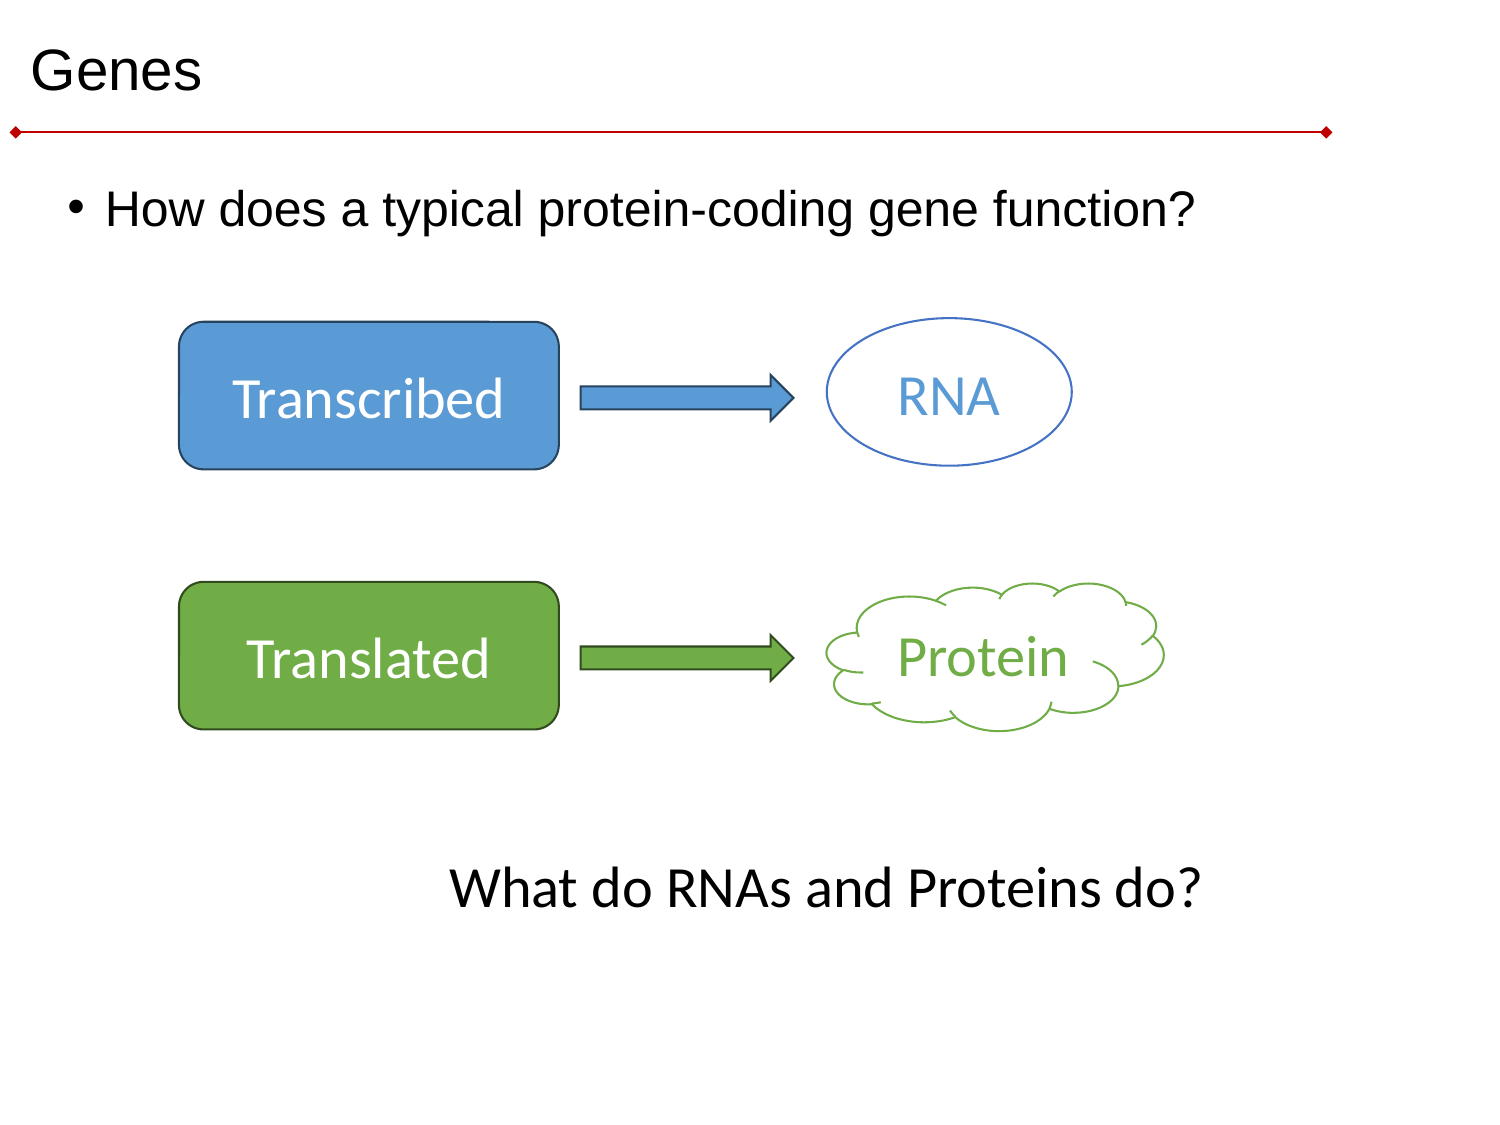

# Genes
How does a typical protein-coding gene function?
RNA
Transcribed

Translated
Protein

What do RNAs and Proteins do?